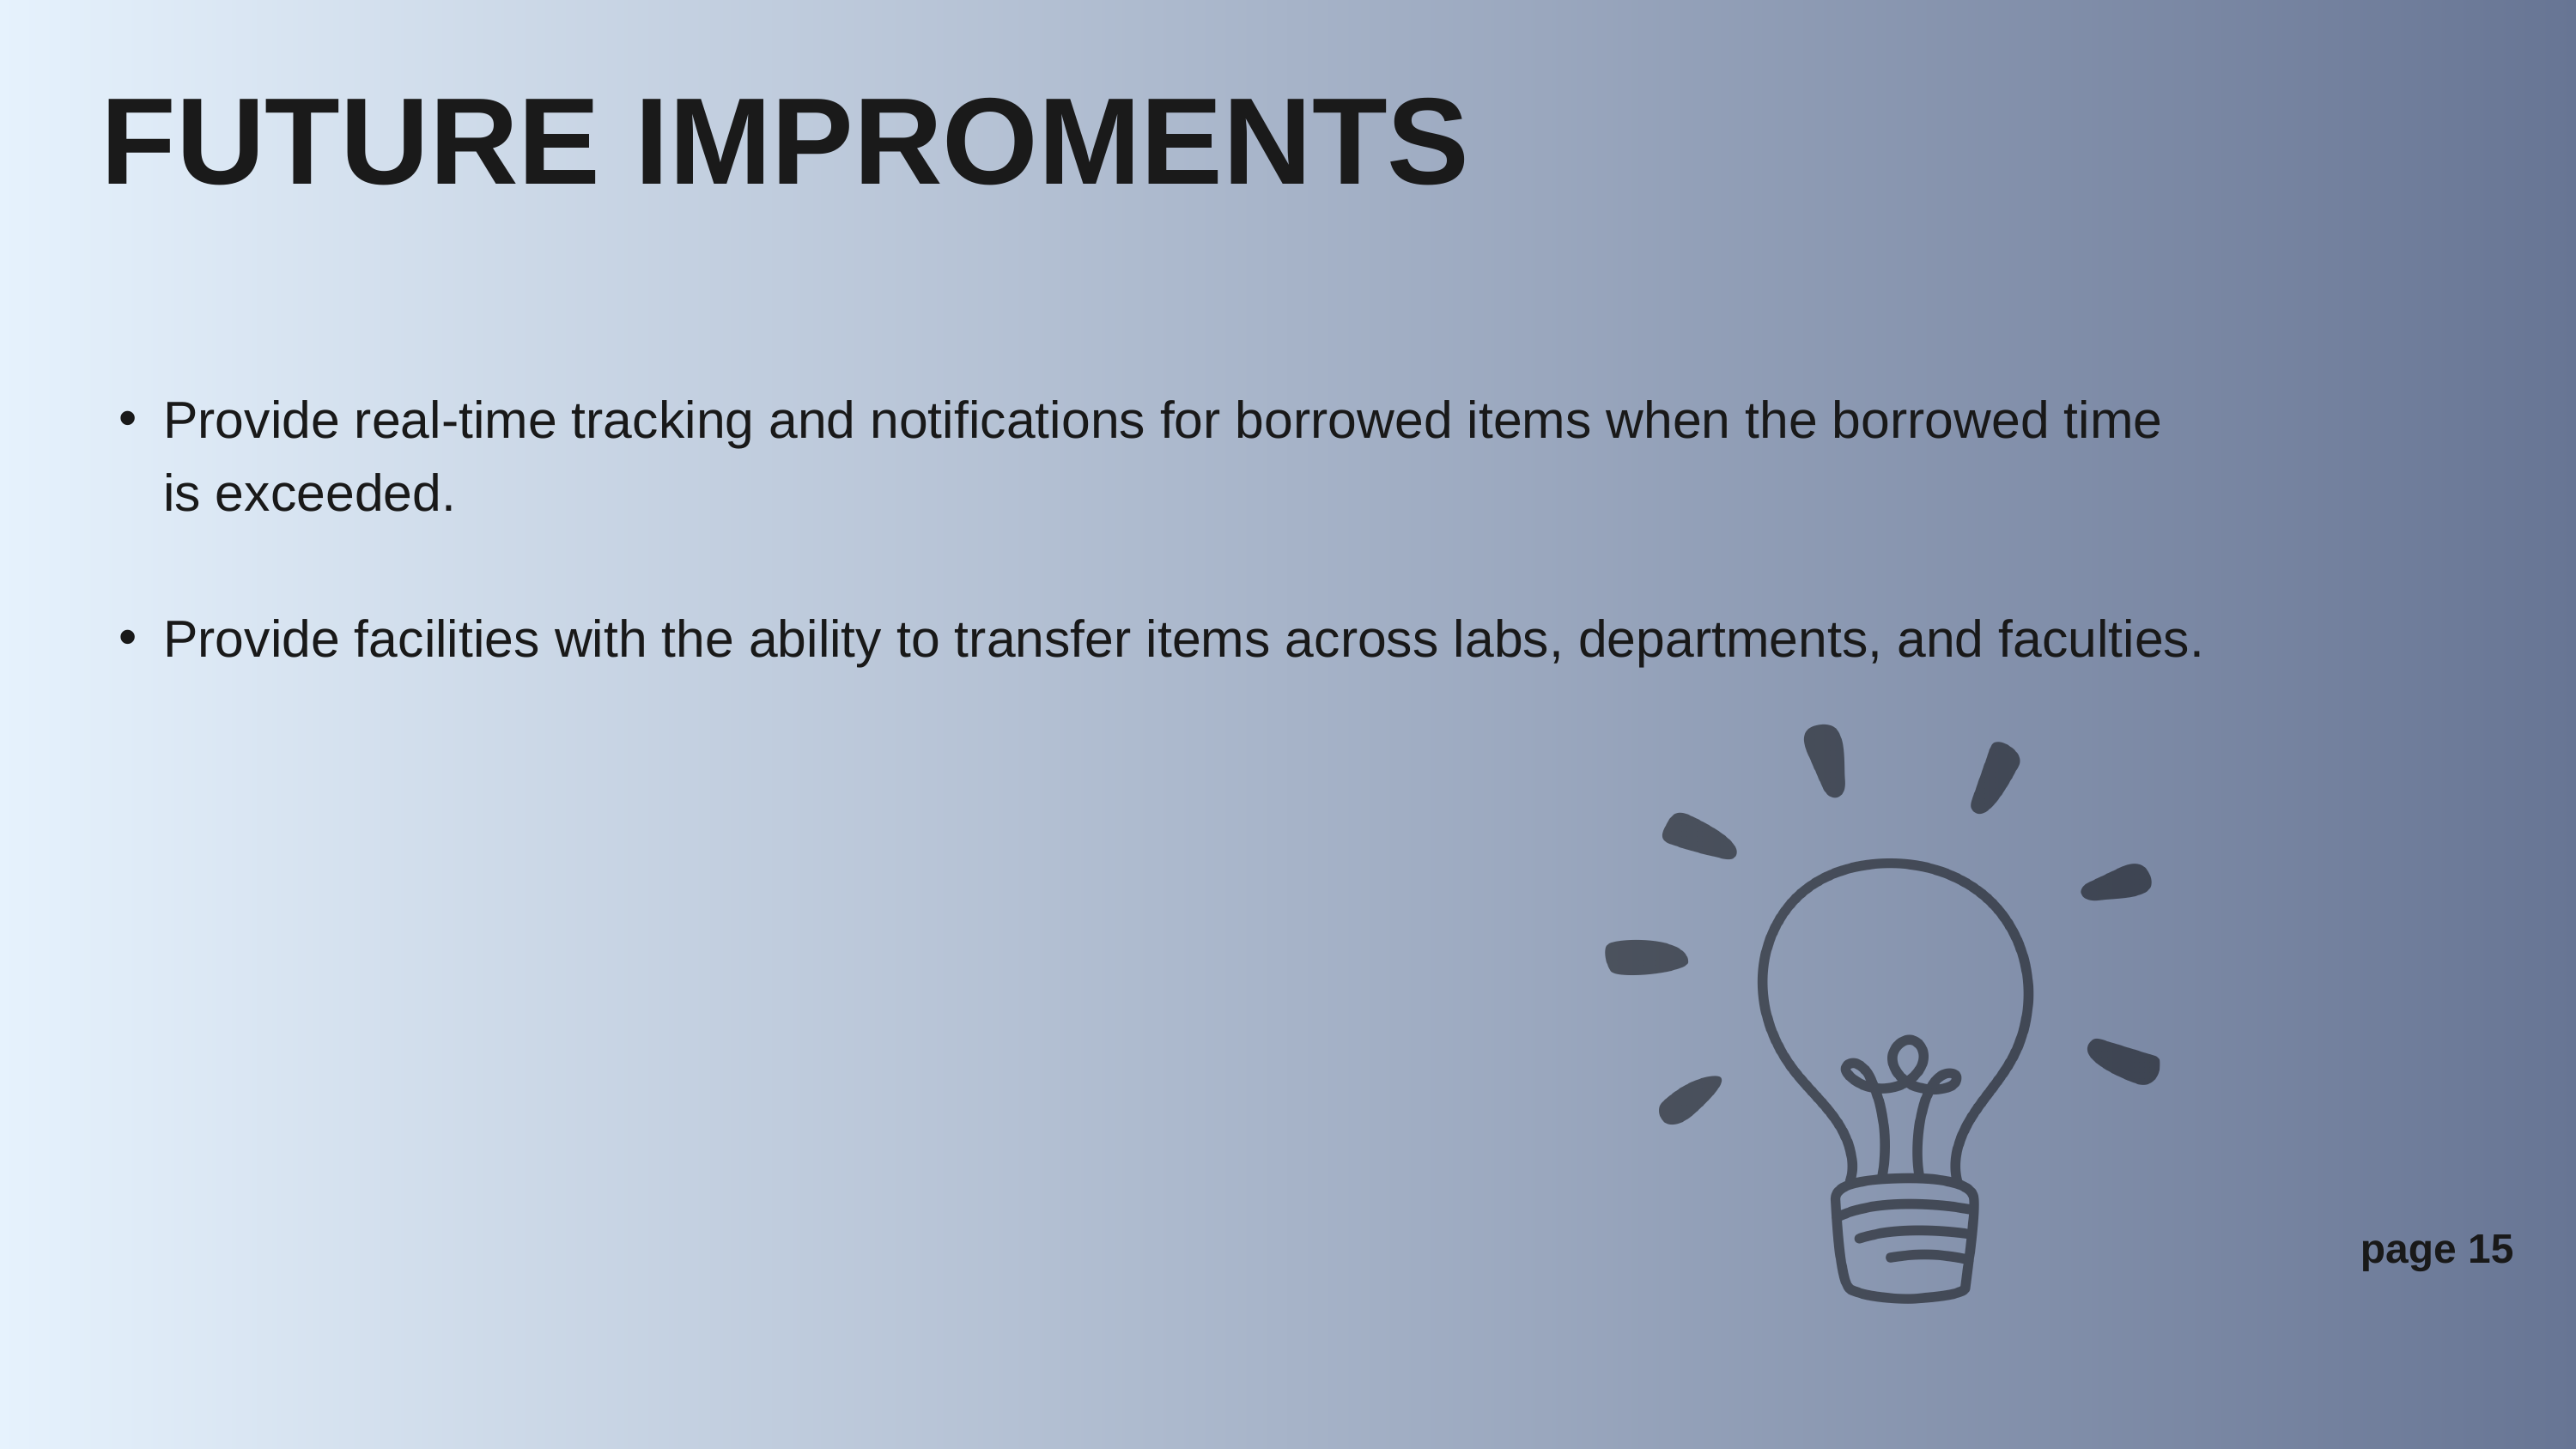

FUTURE IMPROMENTS

Provide real-time tracking and notifications for borrowed items when the borrowed time is exceeded.

Provide facilities with the ability to transfer items across labs, departments, and faculties.

page 15